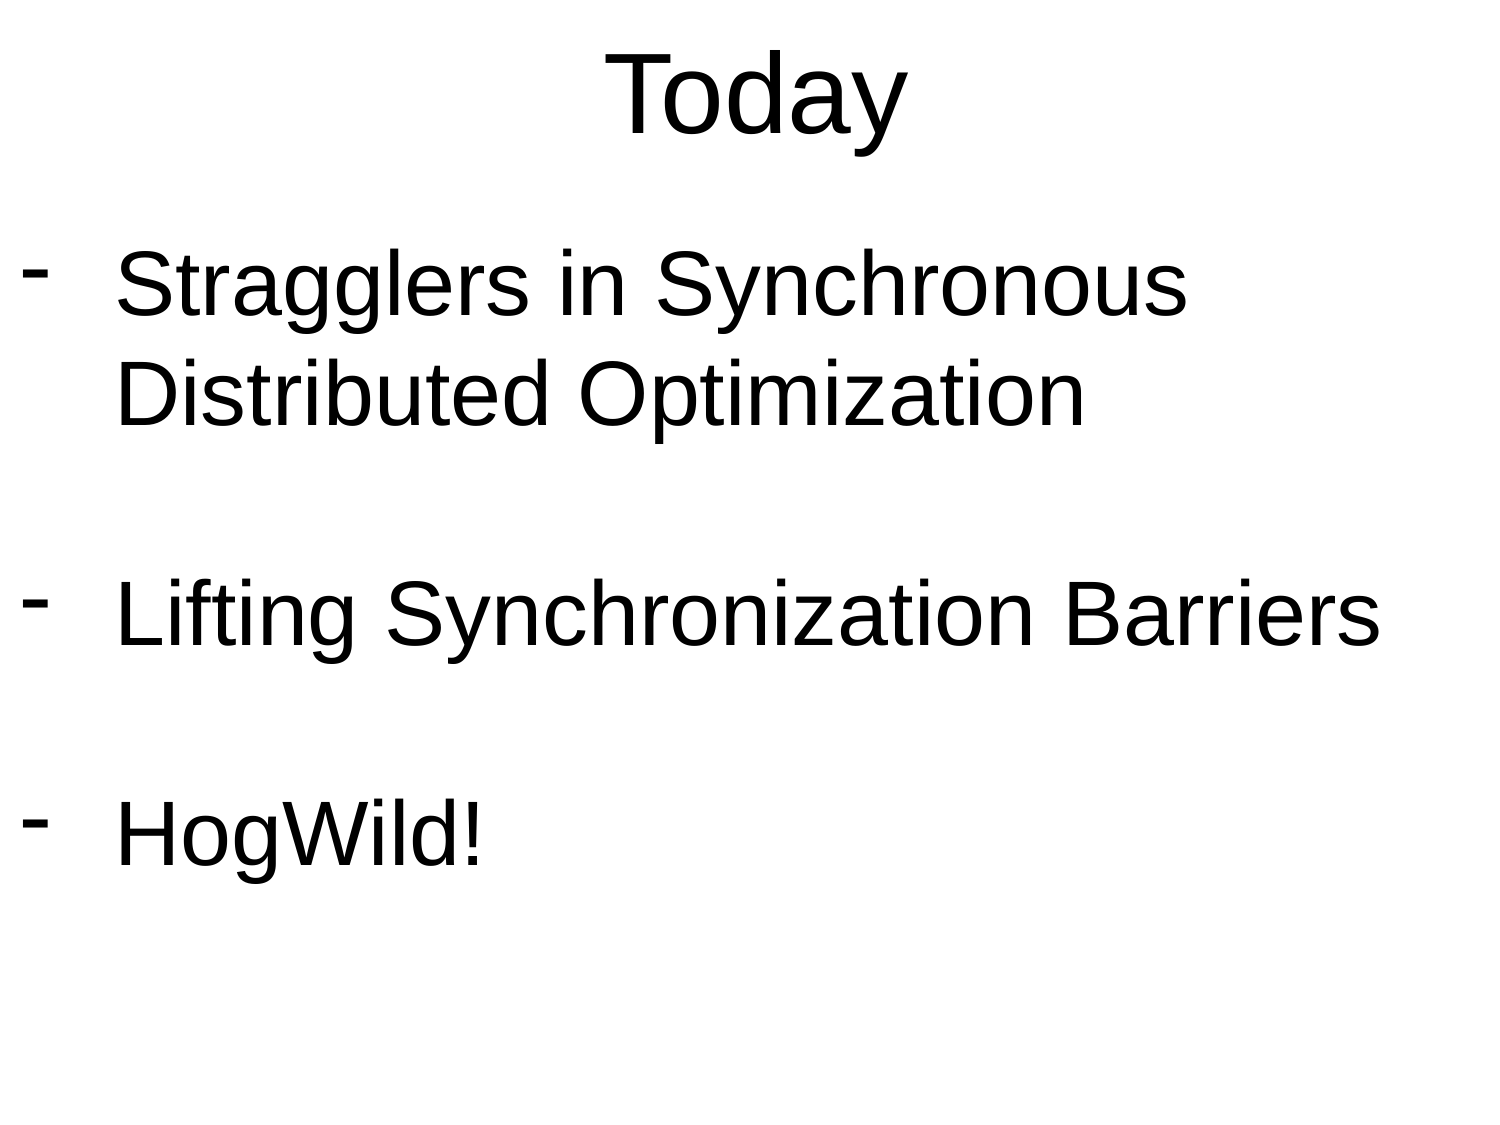

# Today

Stragglers in Synchronous Distributed Optimization

Lifting Synchronization Barriers

HogWild!